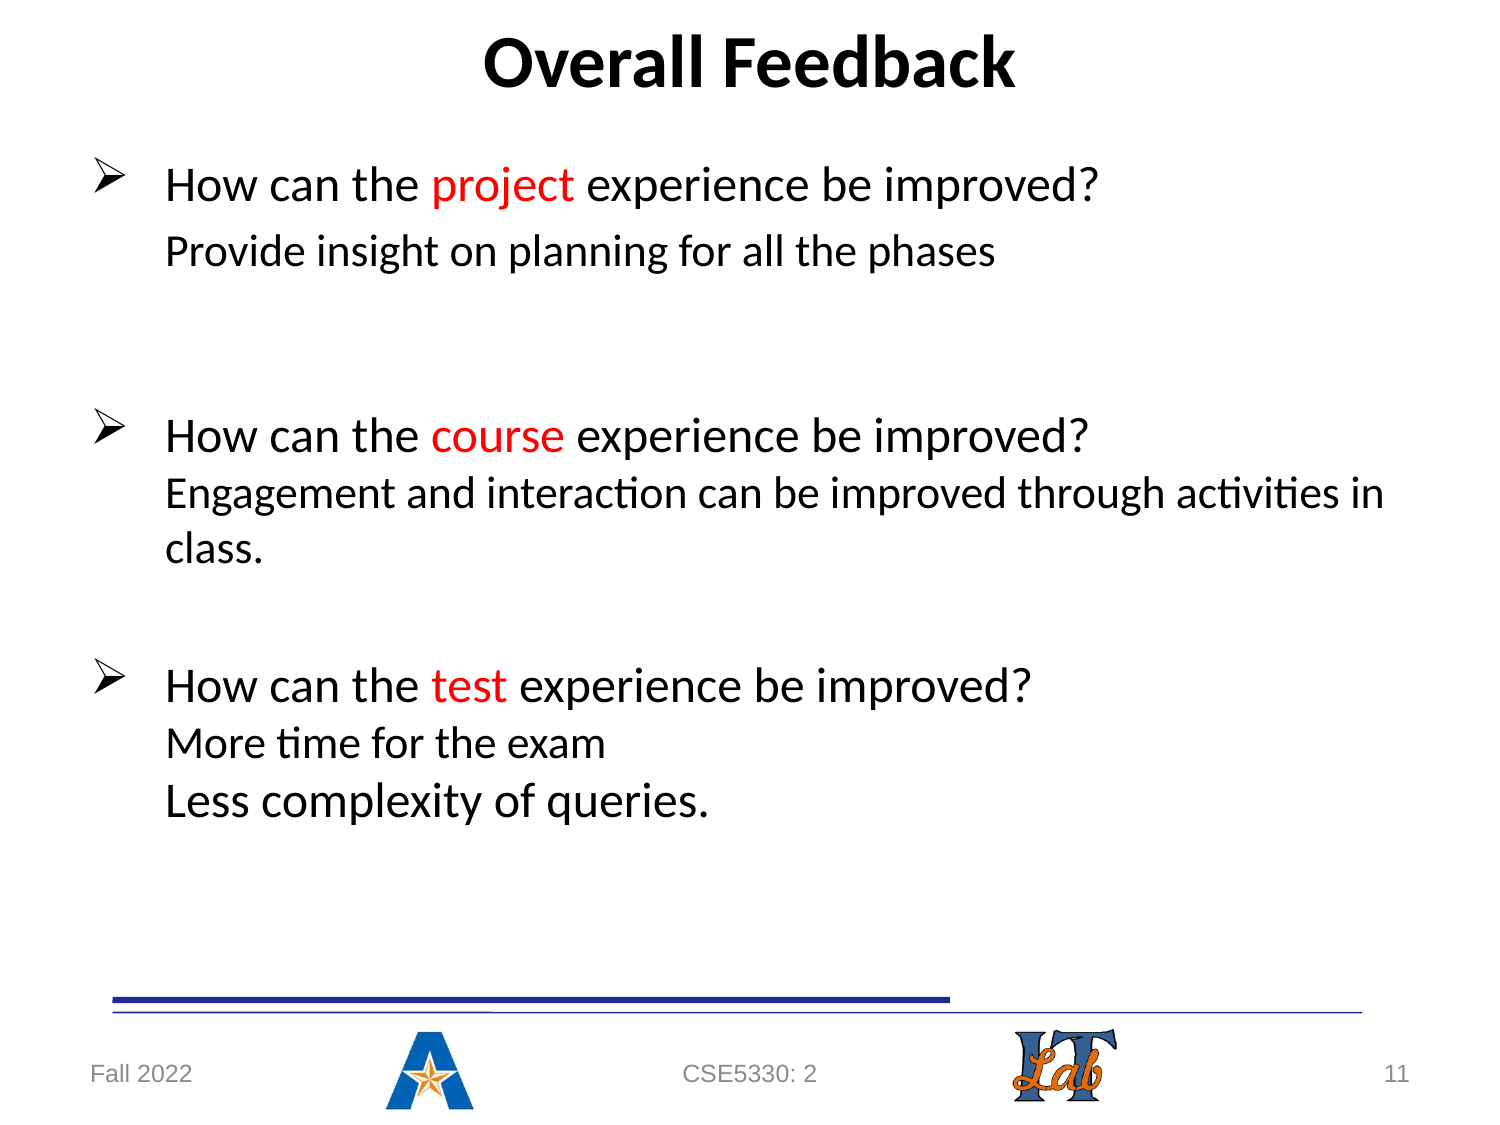

# Overall Feedback
How can the project experience be improved?
Provide insight on planning for all the phases

How can the course experience be improved?
Engagement and interaction can be improved through activities in class.

How can the test experience be improved?
More time for the exam
Less complexity of queries.
Fall 2022
CSE5330: 2
11